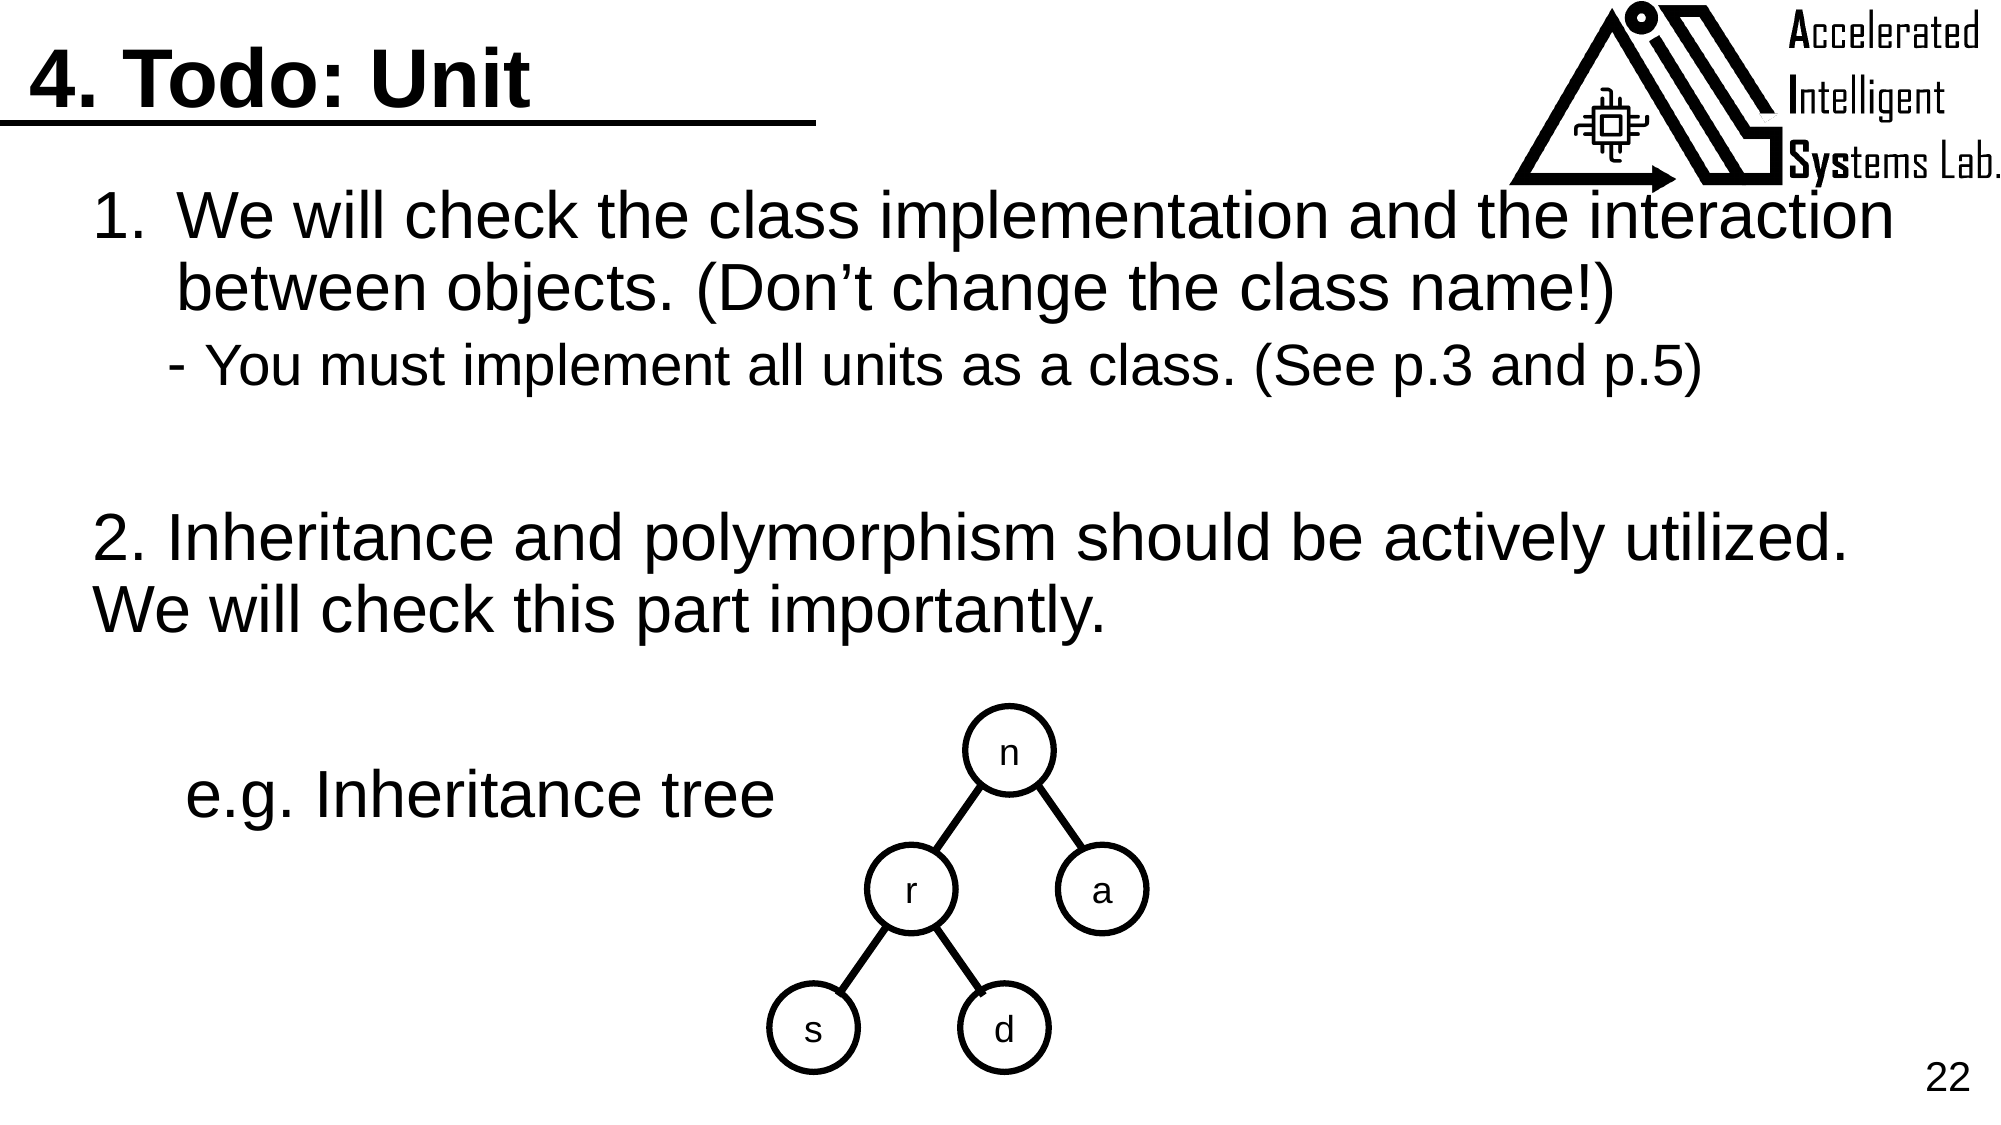

# 4. Todo: Unit
We will check the class implementation and the interaction between objects. (Don’t change the class name!)
You must implement all units as a class. (See p.3 and p.5)

2. Inheritance and polymorphism should be actively utilized. We will check this part importantly.

     e.g. Inheritance tree
n

r
a

s
d

22